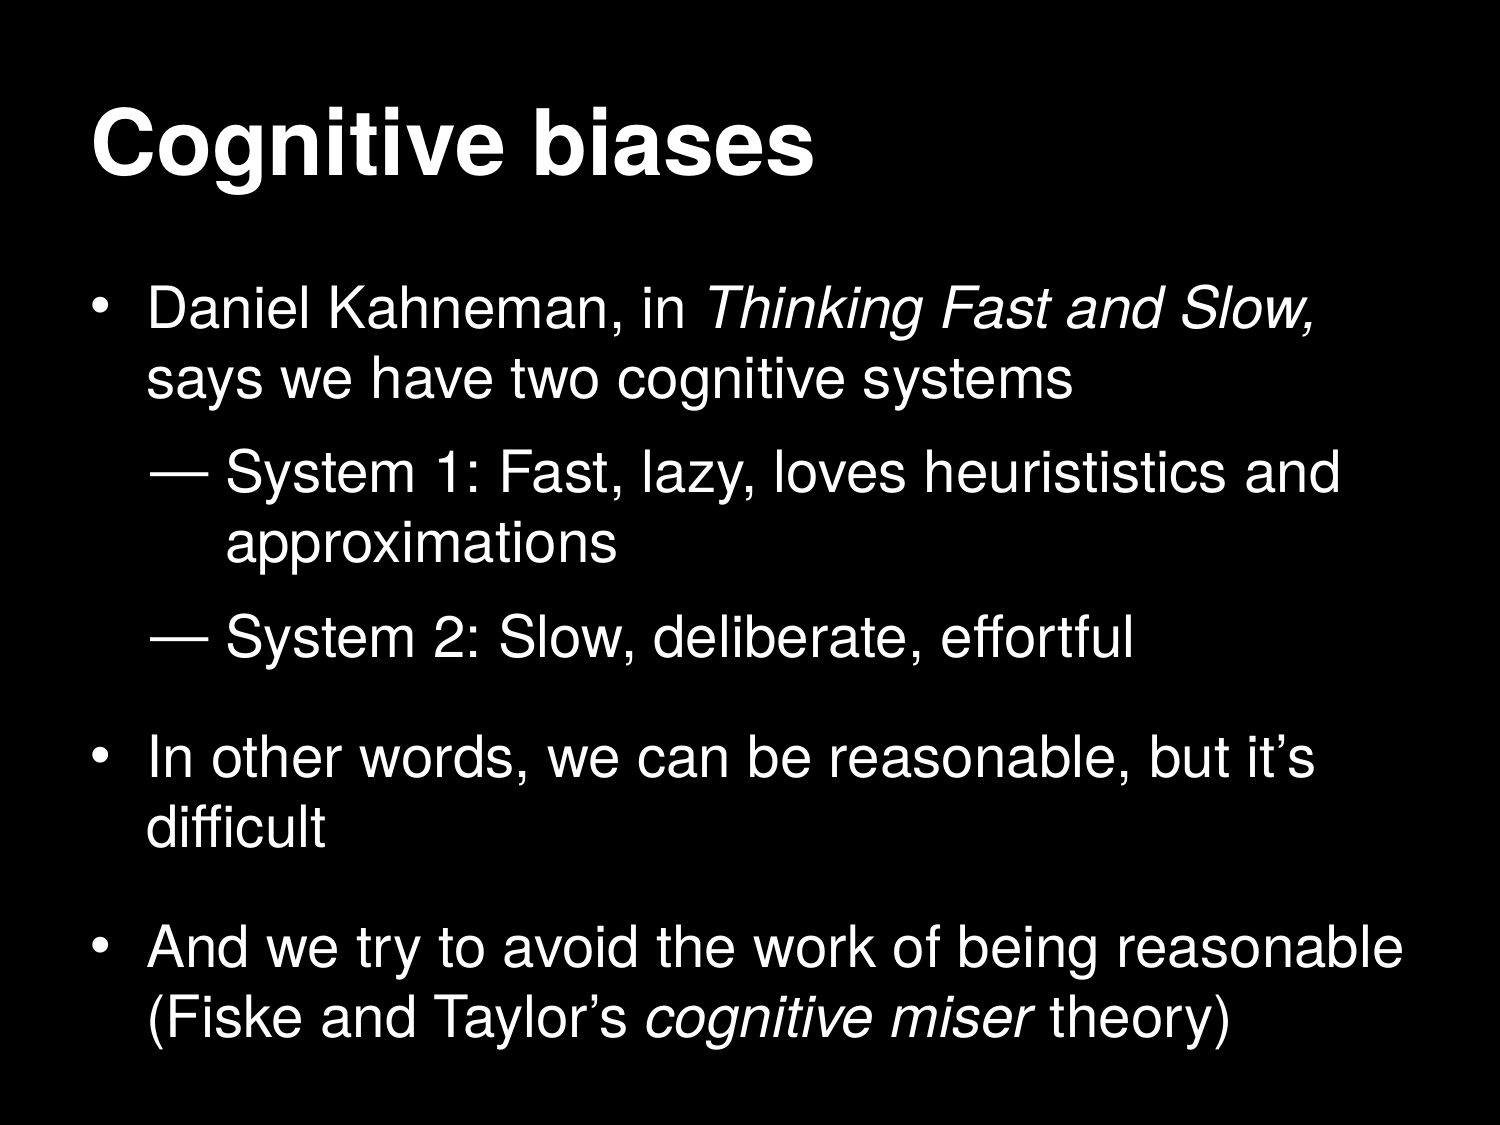

# Cognitive biases
Daniel Kahneman, in Thinking Fast and Slow, says we have two cognitive systems
System 1: Fast, lazy, loves heurististics and approximations
System 2: Slow, deliberate, effortful
In other words, we can be reasonable, but it’s difficult
And we try to avoid the work of being reasonable (Fiske and Taylor’s cognitive miser theory)